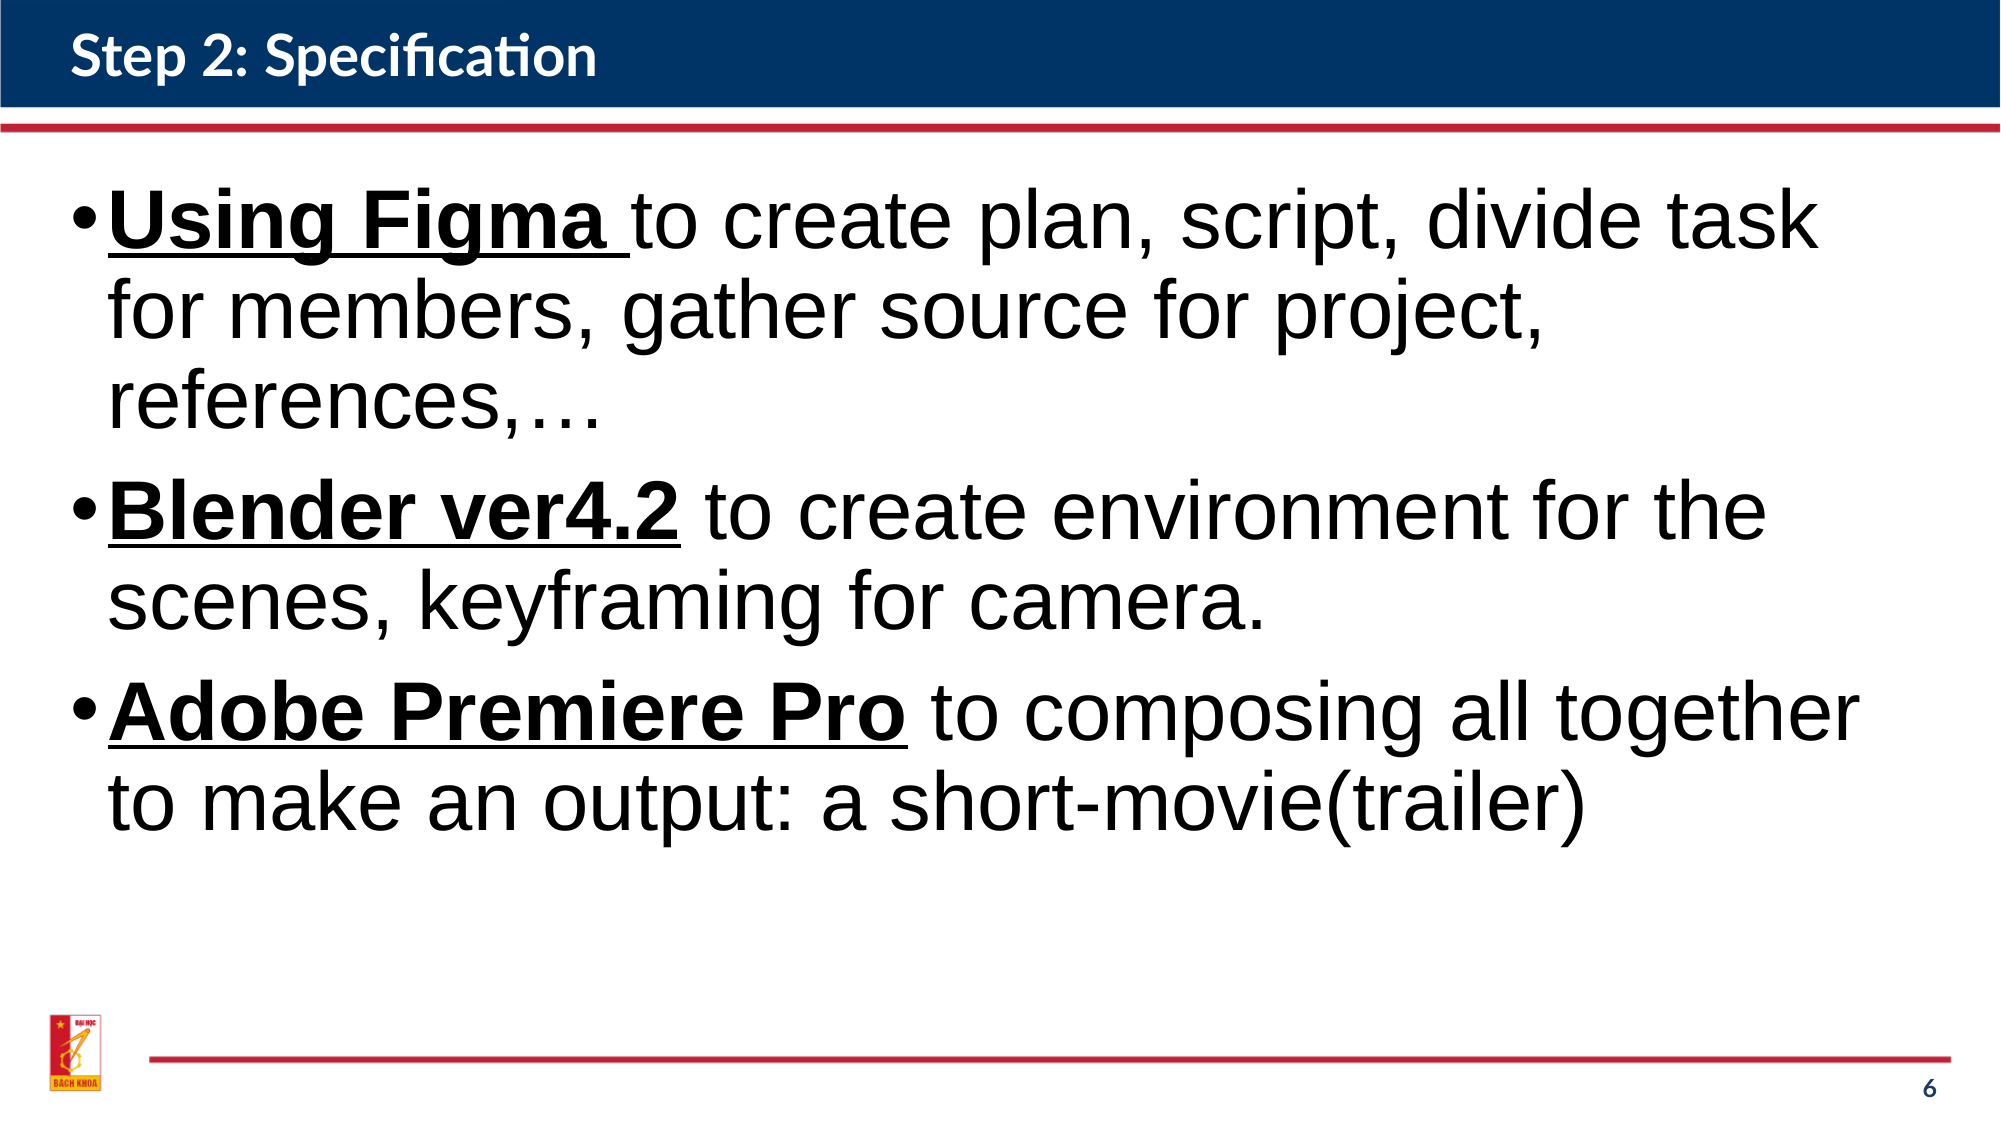

# Step 2: Specification
Using Figma to create plan, script, divide task for members, gather source for project, references,…
Blender ver4.2 to create environment for the scenes, keyframing for camera.
Adobe Premiere Pro to composing all together to make an output: a short-movie(trailer)

6